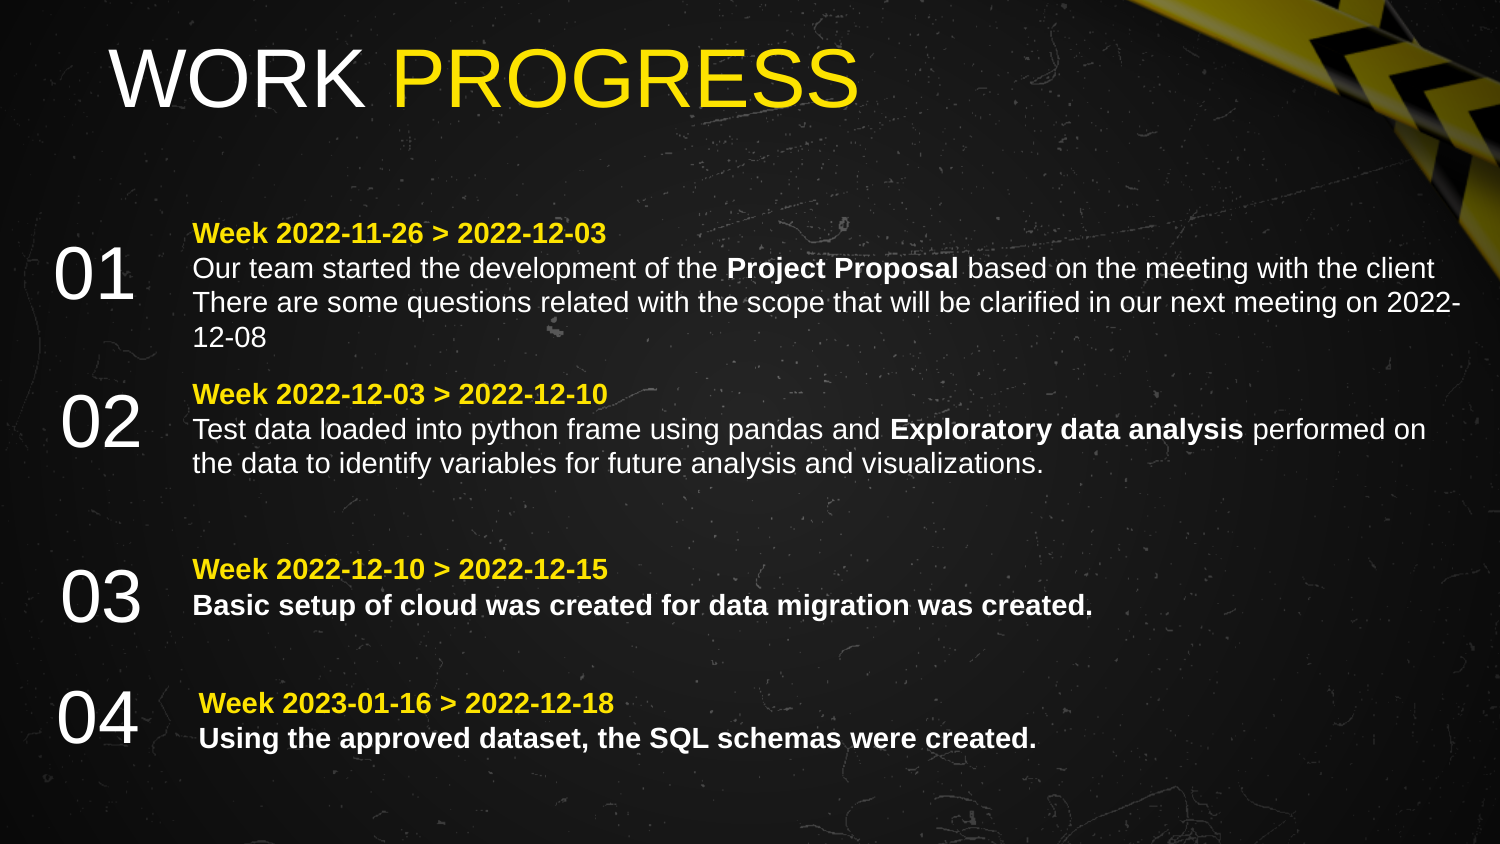

# WORK PROGRESS
Week 2022-11-26 > 2022-12-03
Our team started the development of the Project Proposal based on the meeting with the client
There are some questions related with the scope that will be clarified in our next meeting on 2022-12-08
01
Week 2022-12-03 > 2022-12-10
Test data loaded into python frame using pandas and Exploratory data analysis performed on the data to identify variables for future analysis and visualizations.
02
Week 2022-12-10 > 2022-12-15
Basic setup of cloud was created for data migration was created.
03
Week 2023-01-16 > 2022-12-18
Using the approved dataset, the SQL schemas were created.
04